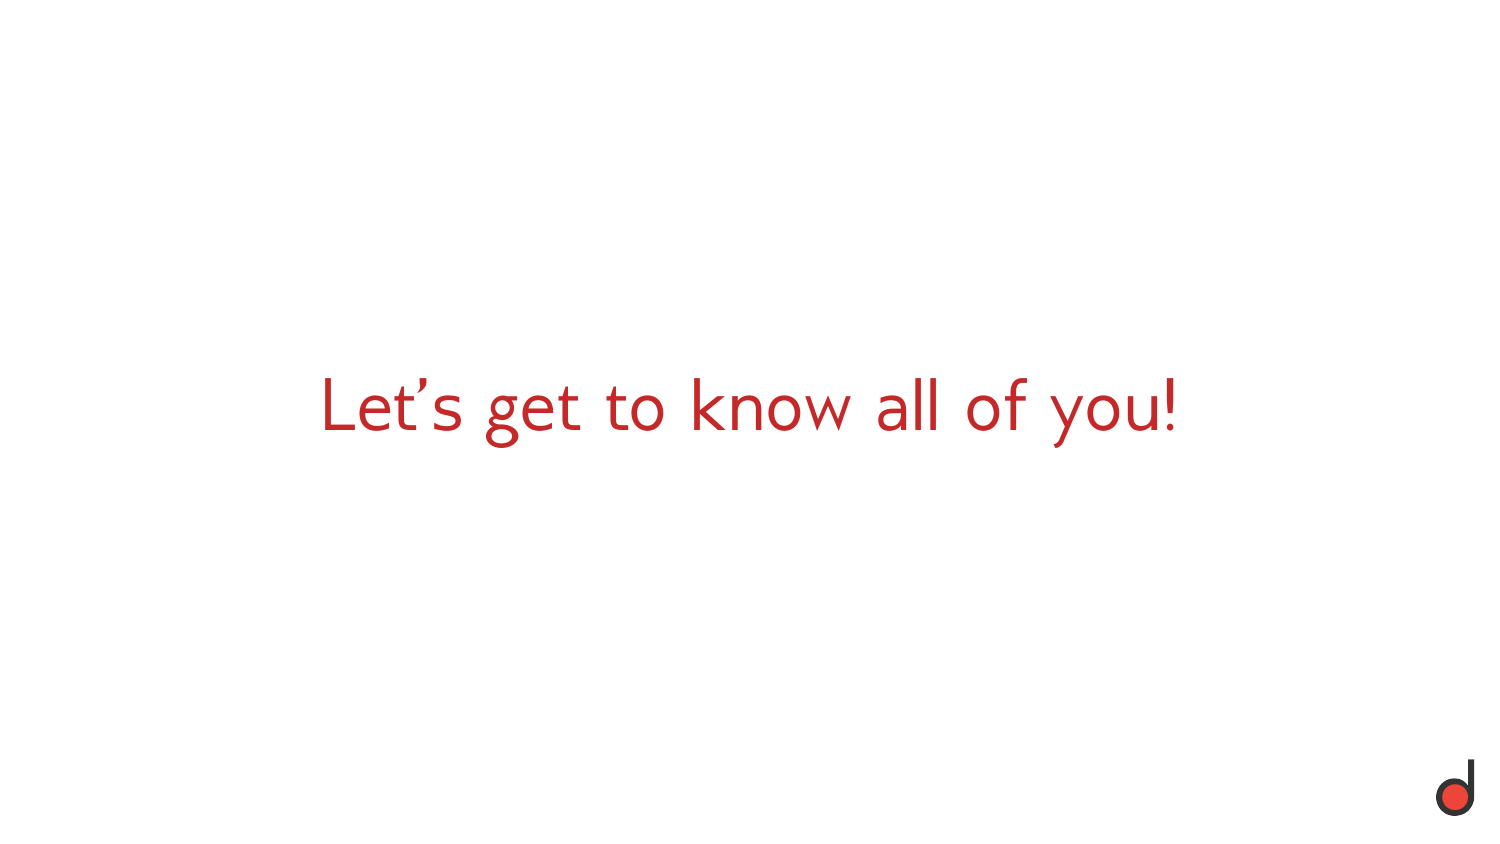

# Let’s get to know all of you!